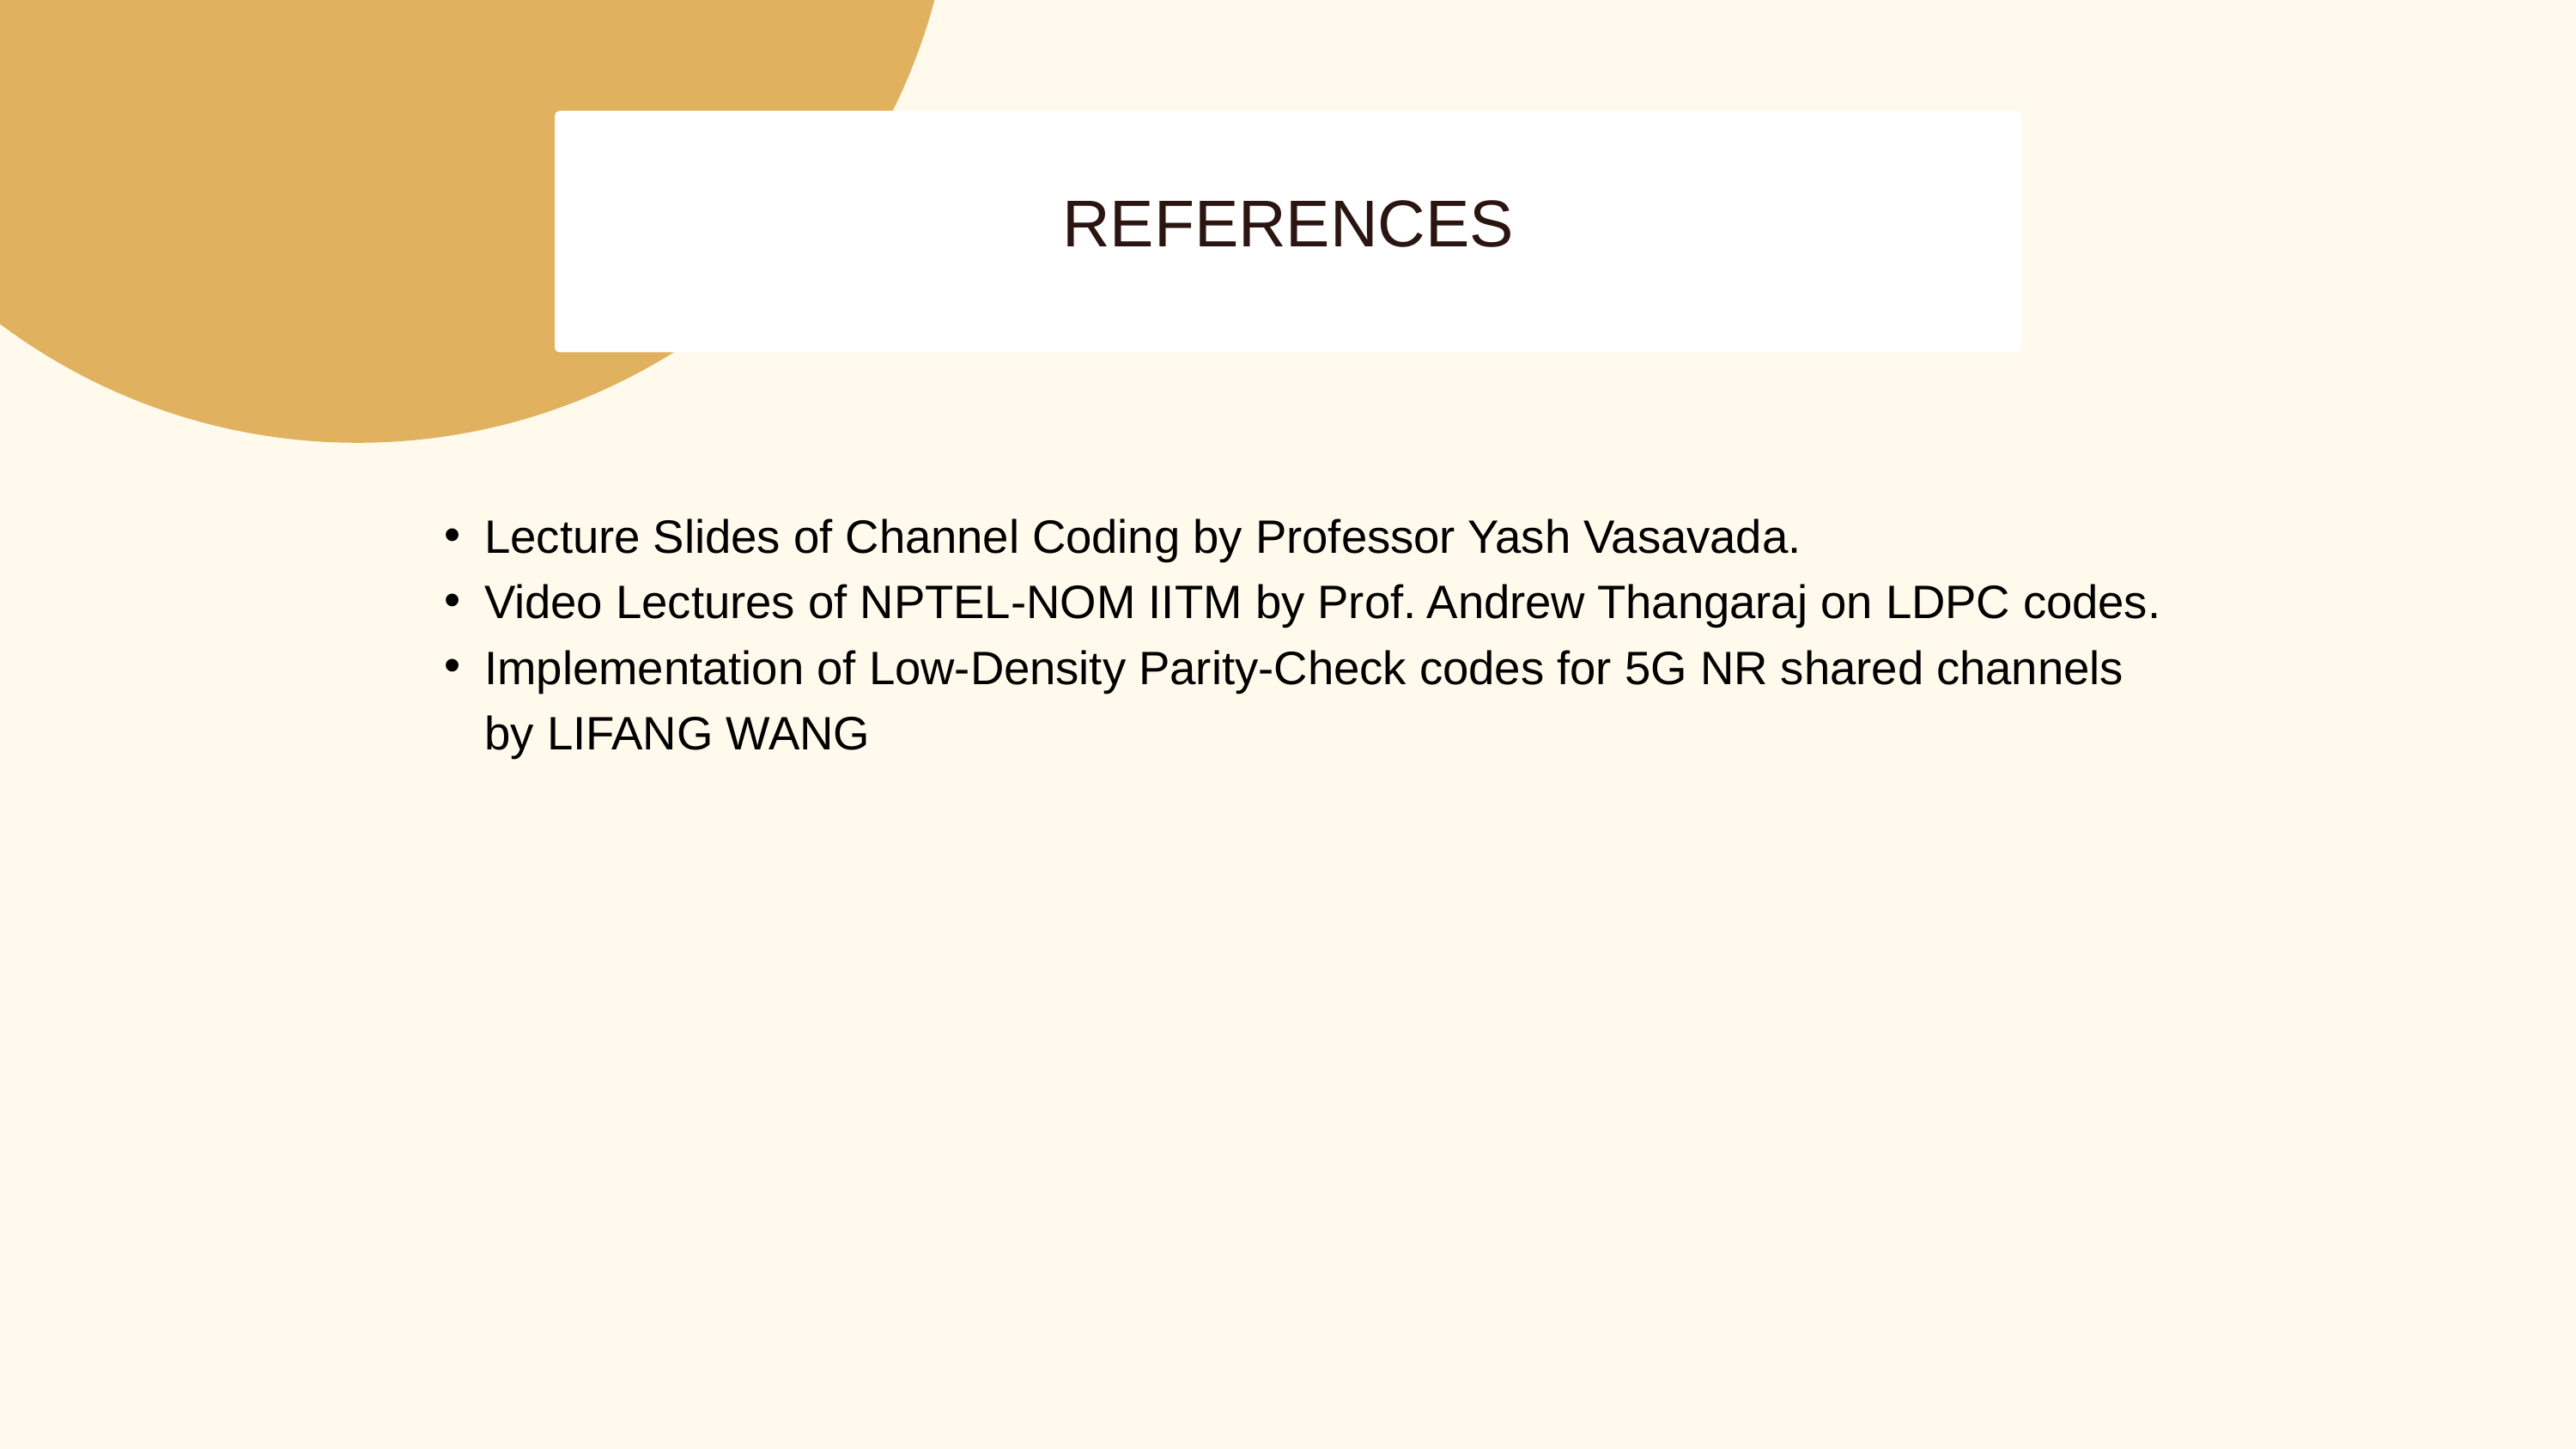

REFERENCES
Lecture Slides of Channel Coding by Professor Yash Vasavada.
Video Lectures of NPTEL-NOM IITM by Prof. Andrew Thangaraj on LDPC codes.
Implementation of Low-Density Parity-Check codes for 5G NR shared channels by LIFANG WANG